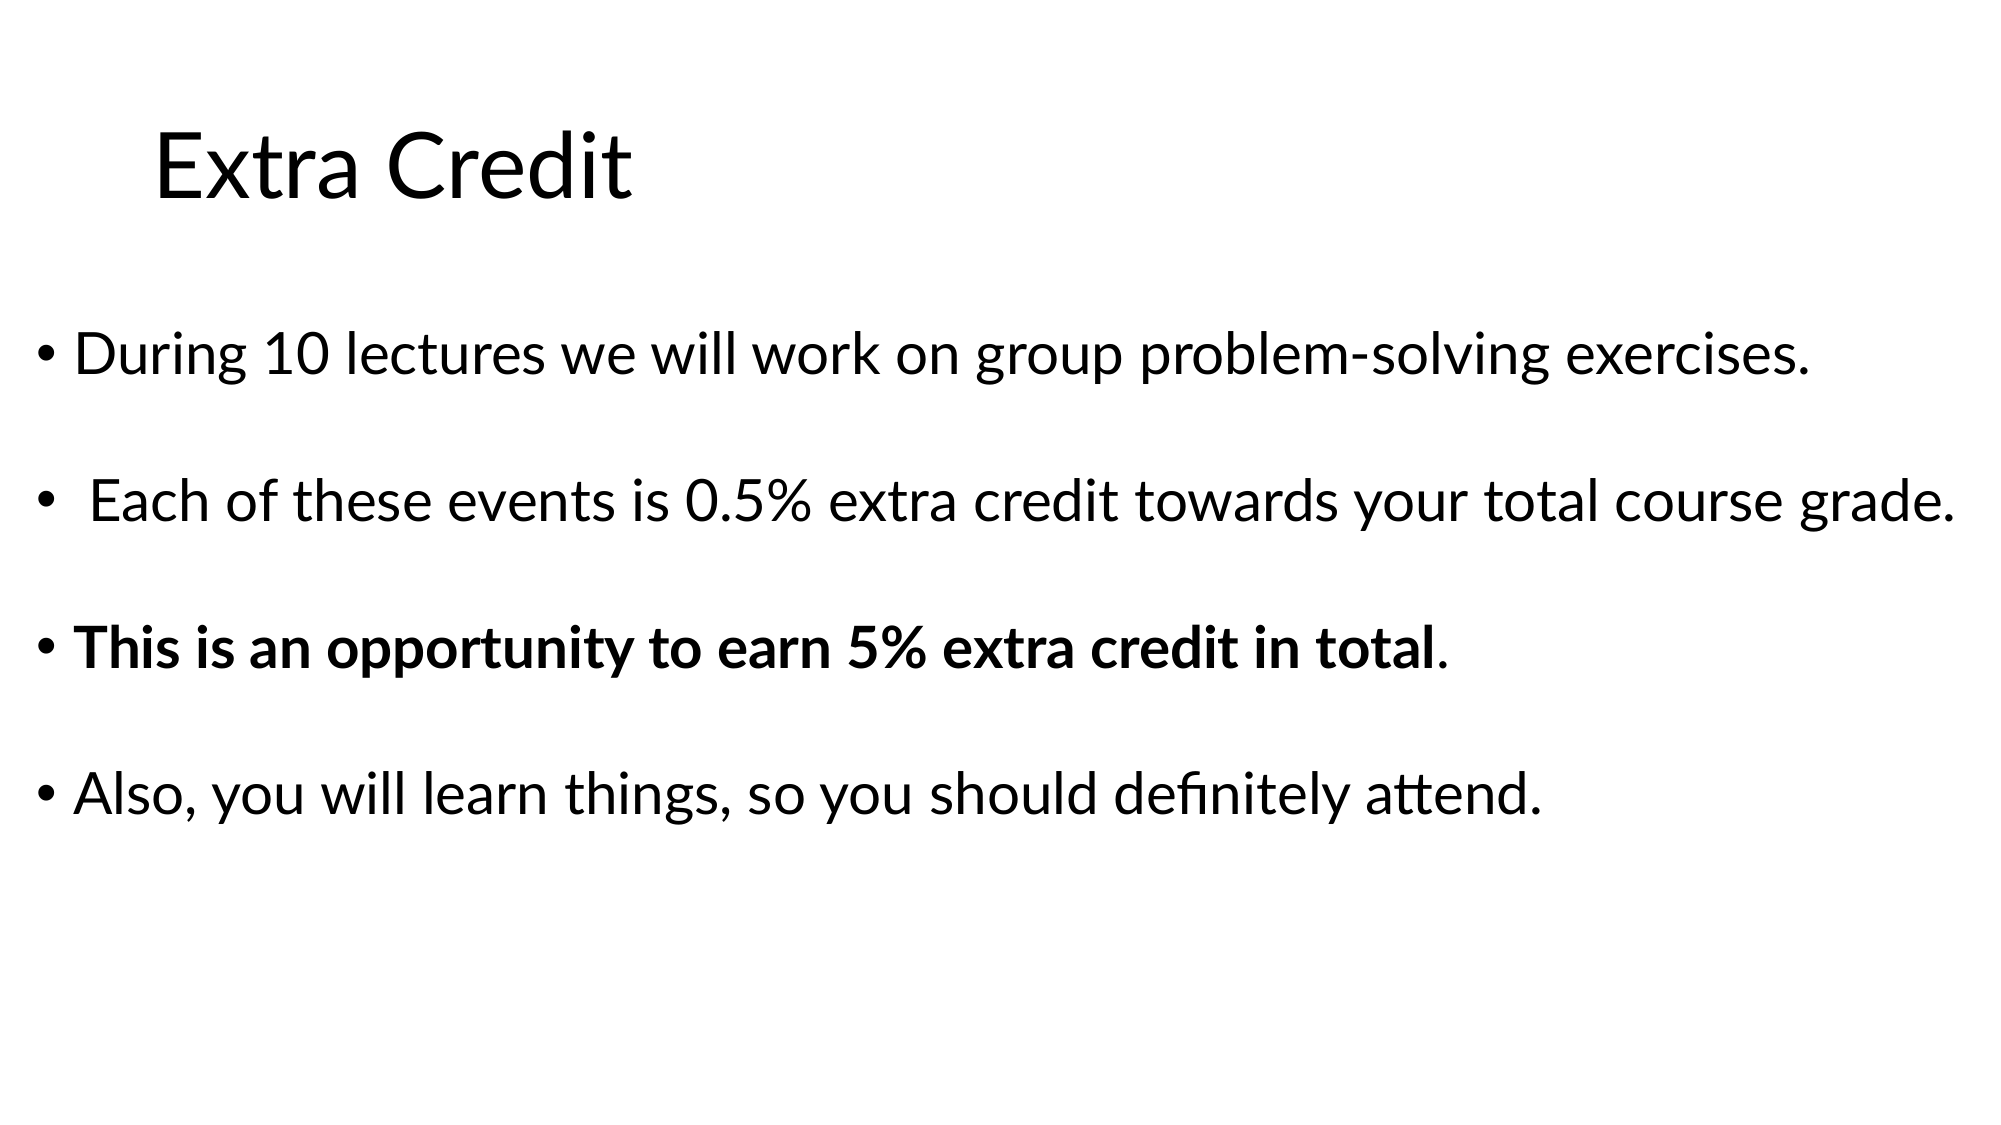

# Extra Credit

During 10 lectures we will work on group problem-solving exercises.
 Each of these events is 0.5% extra credit towards your total course grade.
This is an opportunity to earn 5% extra credit in total.
Also, you will learn things, so you should definitely attend.